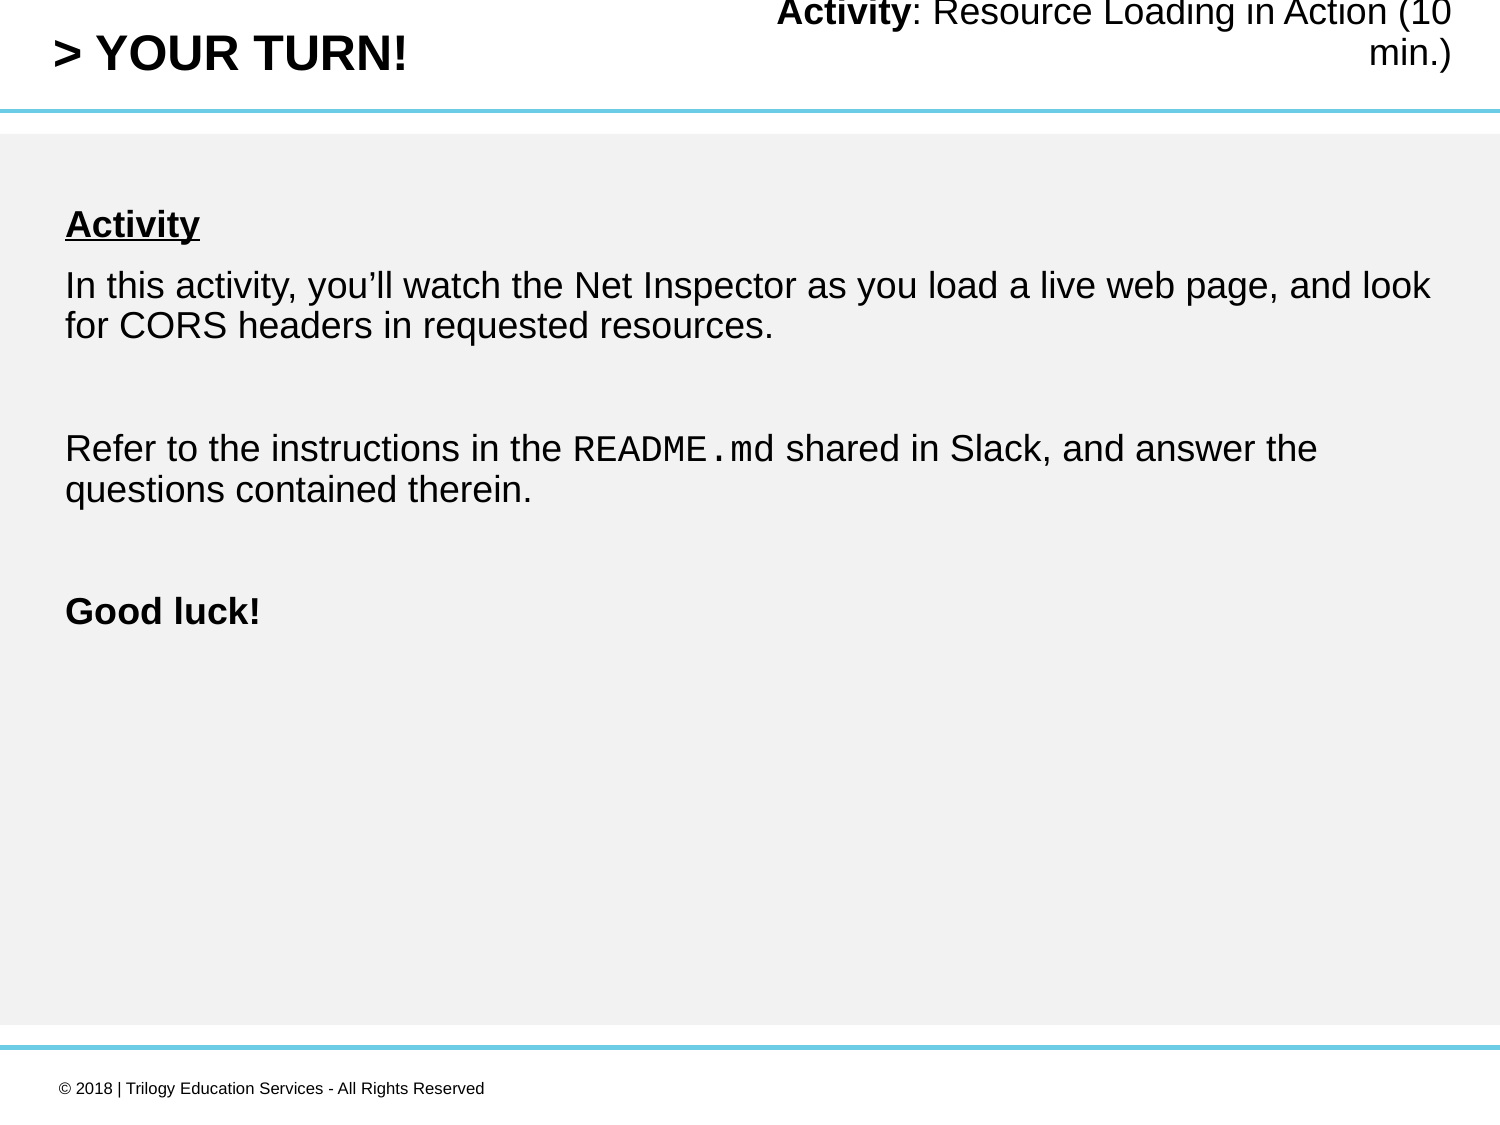

Activity: Resource Loading in Action (10 min.)
Activity
In this activity, you’ll watch the Net Inspector as you load a live web page, and look for CORS headers in requested resources.

Refer to the instructions in the README.md shared in Slack, and answer the questions contained therein.

Good luck!